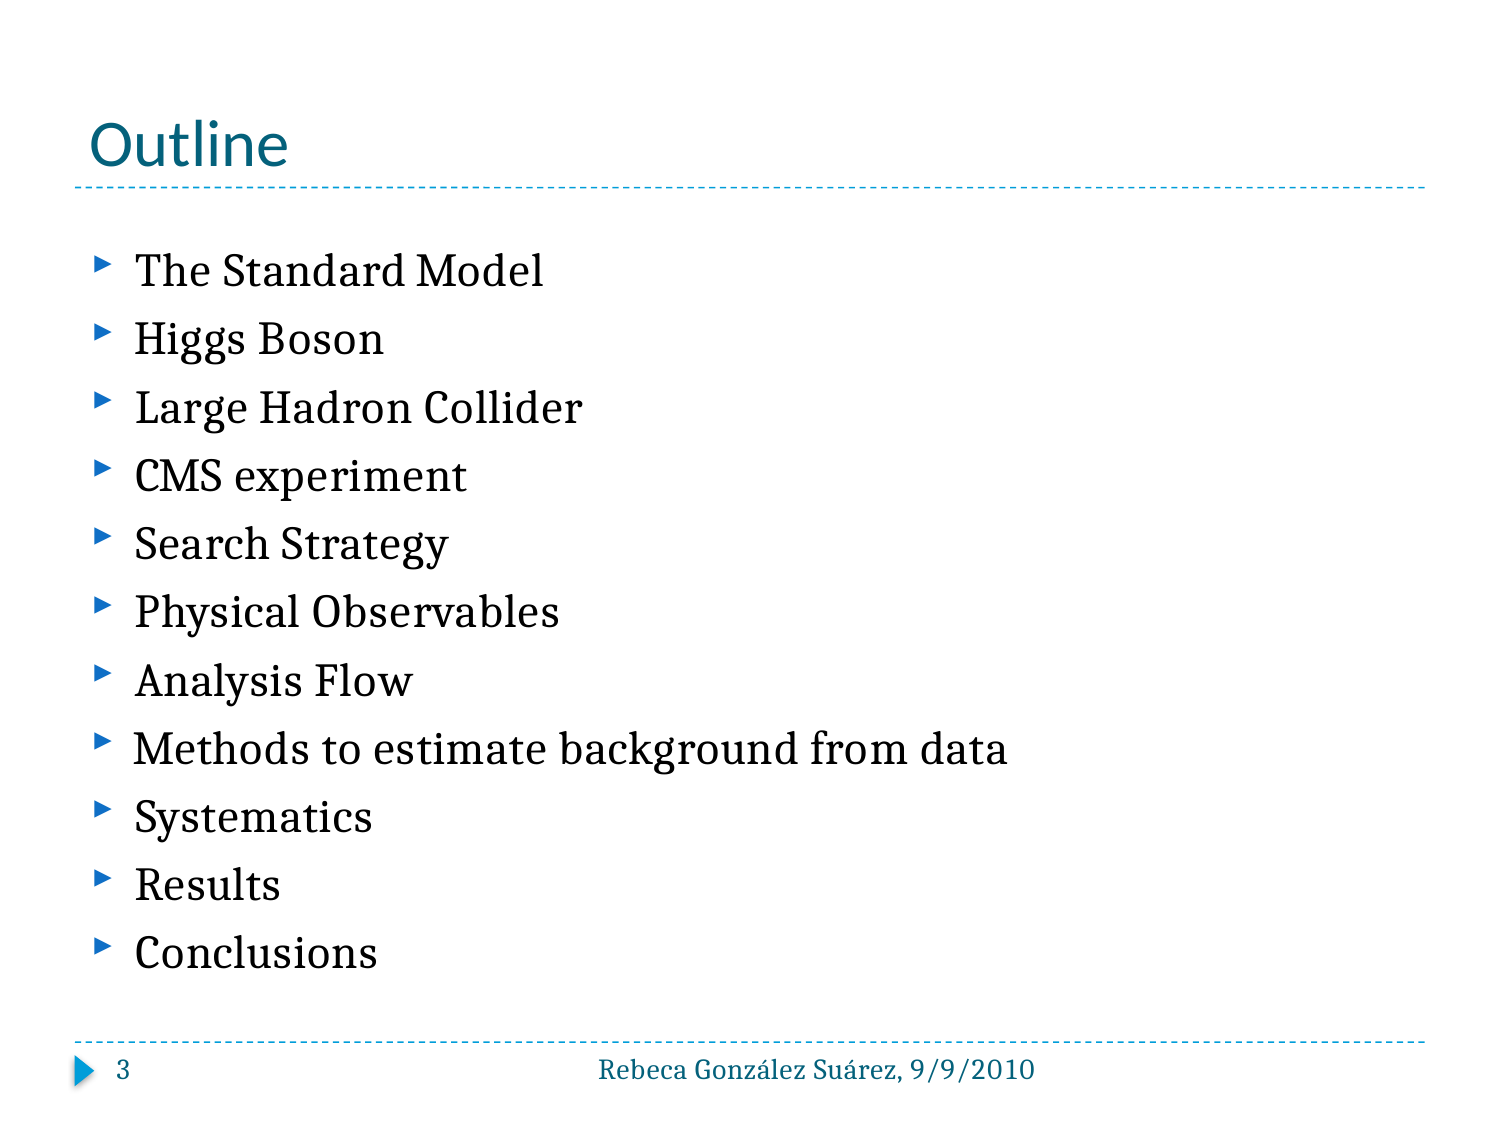

# Outline
The Standard Model
Higgs Boson
Large Hadron Collider
CMS experiment
Search Strategy
Physical Observables
Analysis Flow
Methods to estimate background from data
Systematics
Results
Conclusions
3
Rebeca González Suárez, 9/9/2010